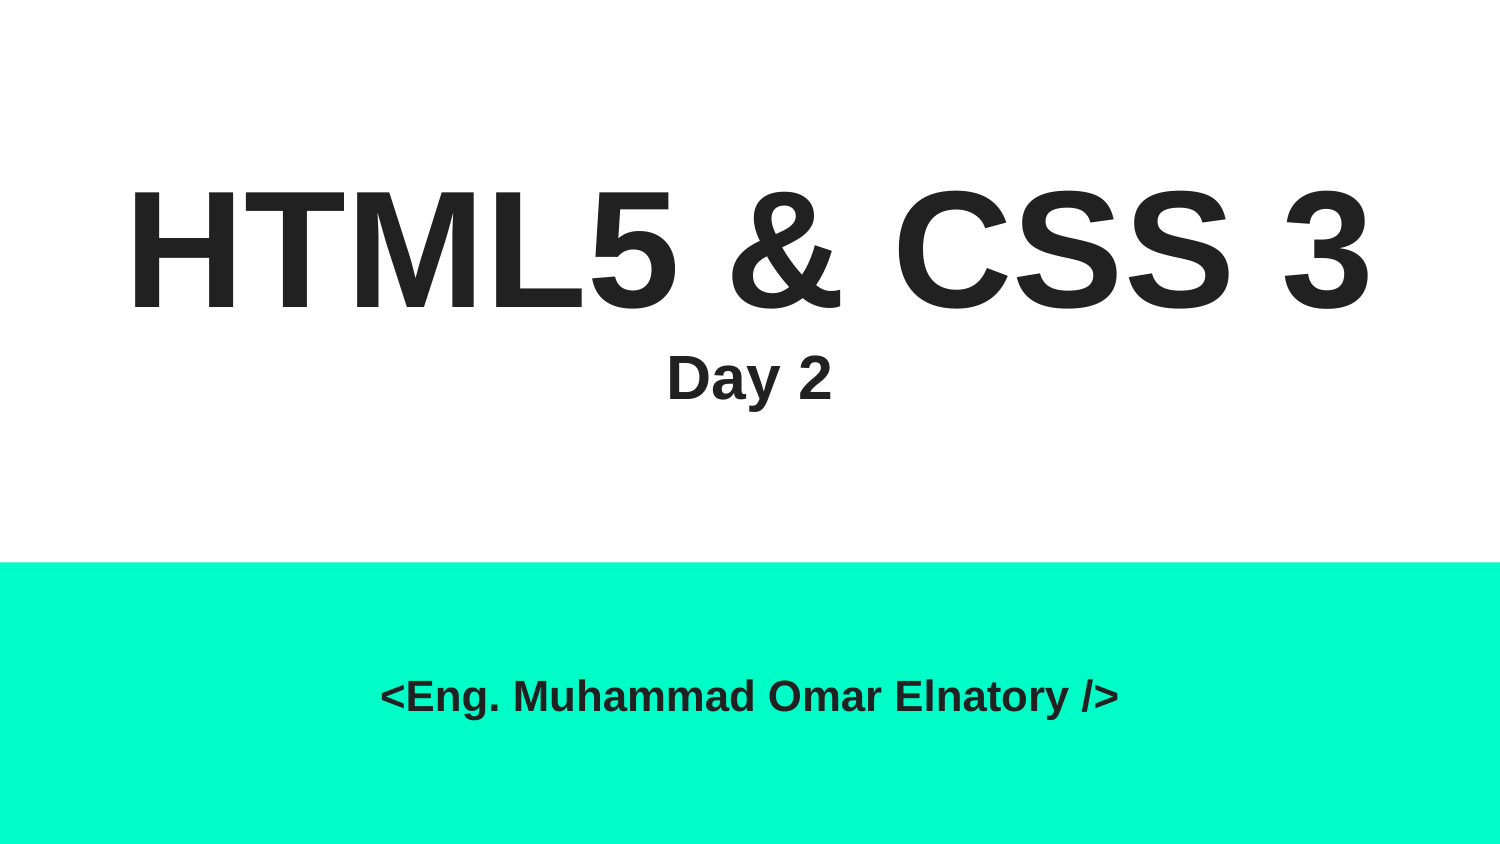

# HTML5 & CSS 3
Day 2
<Eng. Muhammad Omar Elnatory />